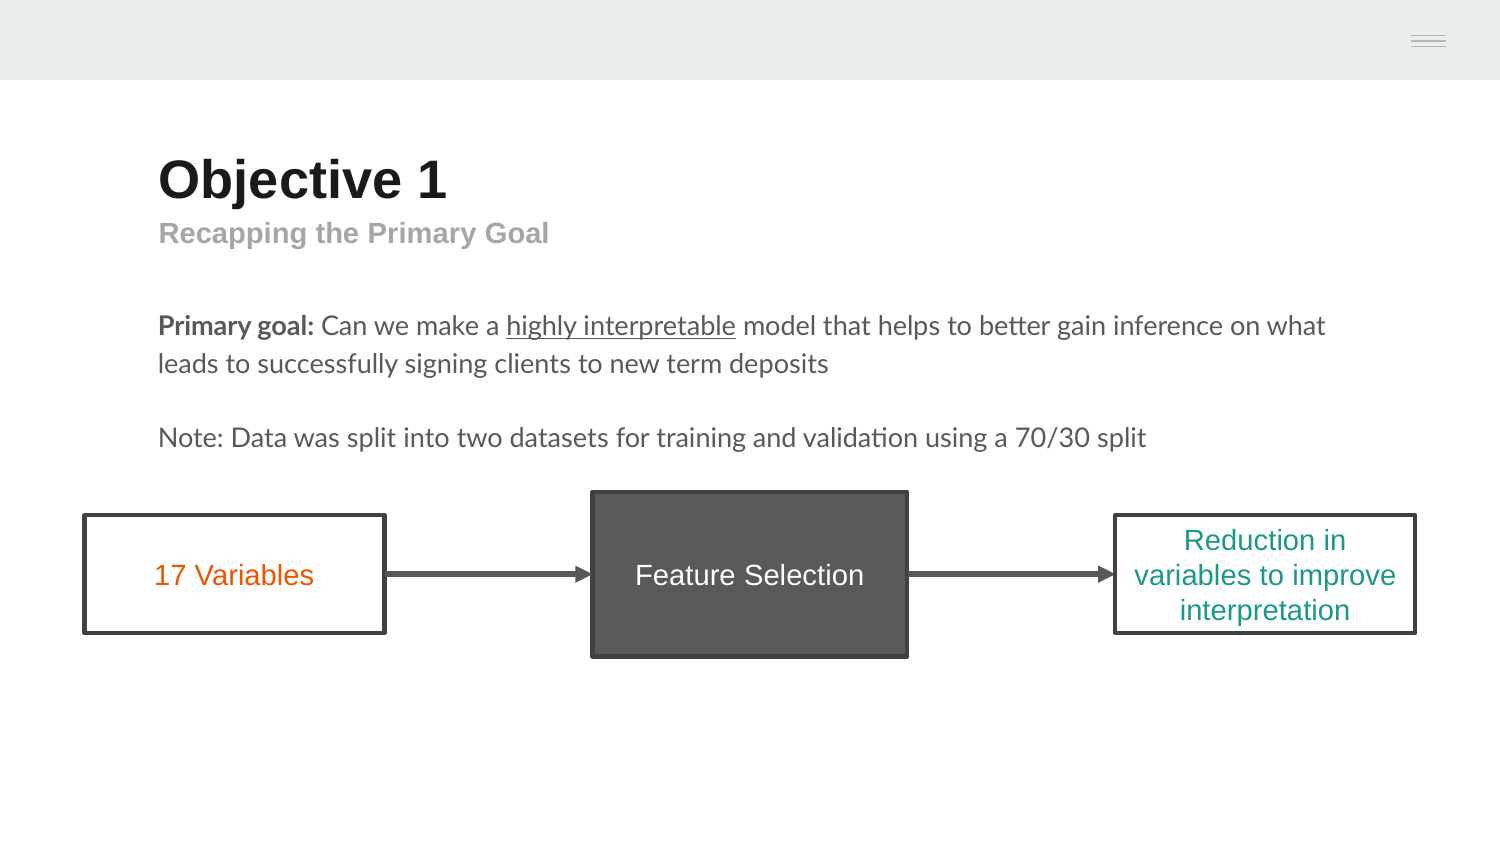

Objective 1
Recapping the Primary Goal
Primary goal: Can we make a highly interpretable model that helps to better gain inference on what leads to successfully signing clients to new term deposits

Note: Data was split into two datasets for training and validation using a 70/30 split

Feature Selection
17 Variables
Reduction in variables to improve interpretation